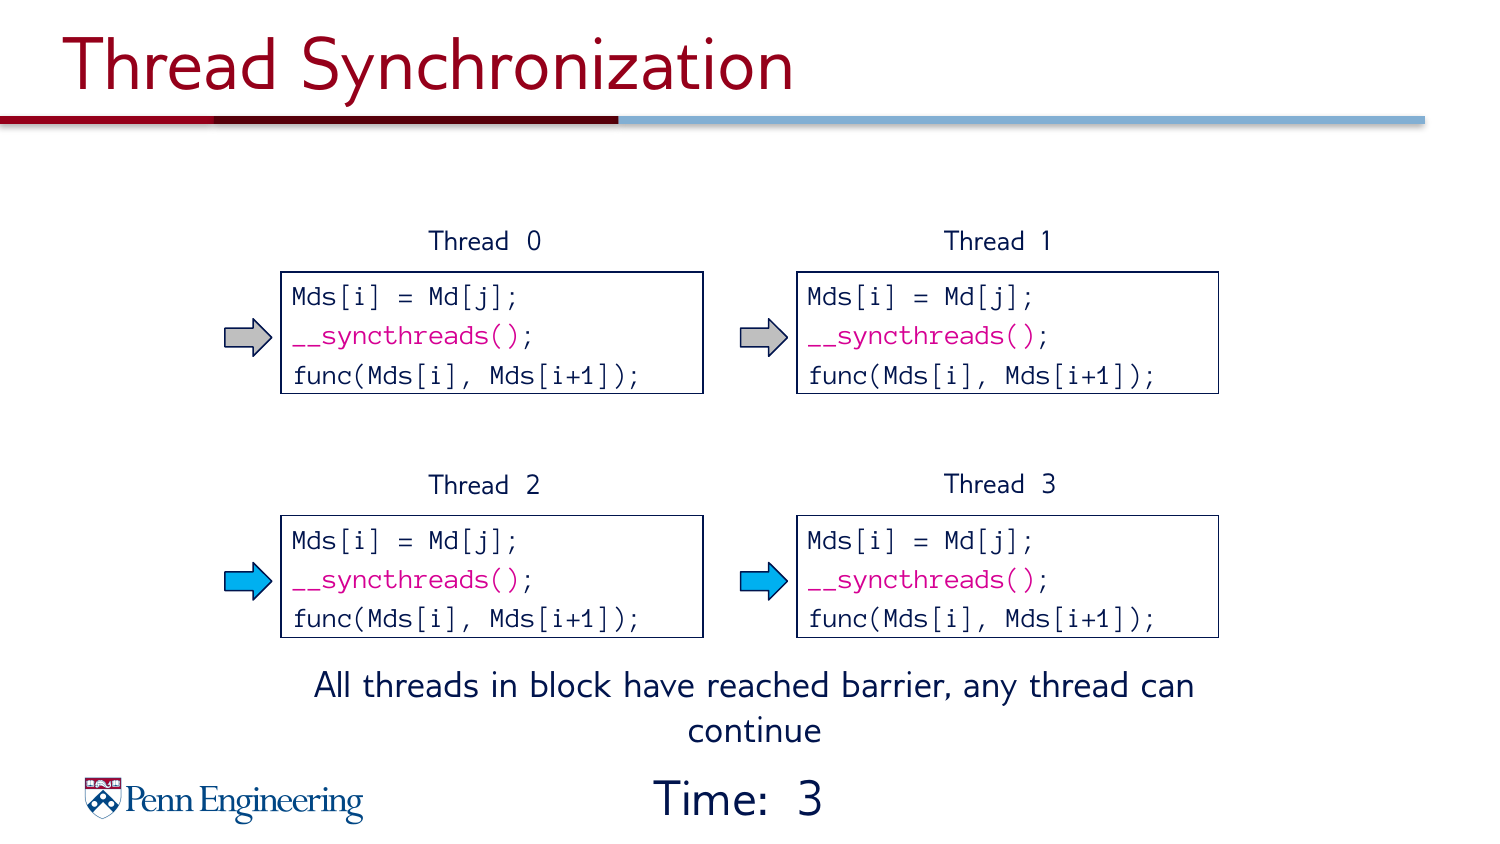

# Thread Synchronization
Thread  0
Thread  1
Mds[i] = Md[j];
__syncthreads();
func(Mds[i], Mds[i+1]);
Mds[i] = Md[j];
__syncthreads();
func(Mds[i], Mds[i+1]);

Thread  3
Thread  2
Mds[i] = Md[j];
__syncthreads();
func(Mds[i], Mds[i+1]);
Mds[i] = Md[j];
__syncthreads();
func(Mds[i], Mds[i+1]);

All threads in block have reached barrier, any thread can continue
Time:  3